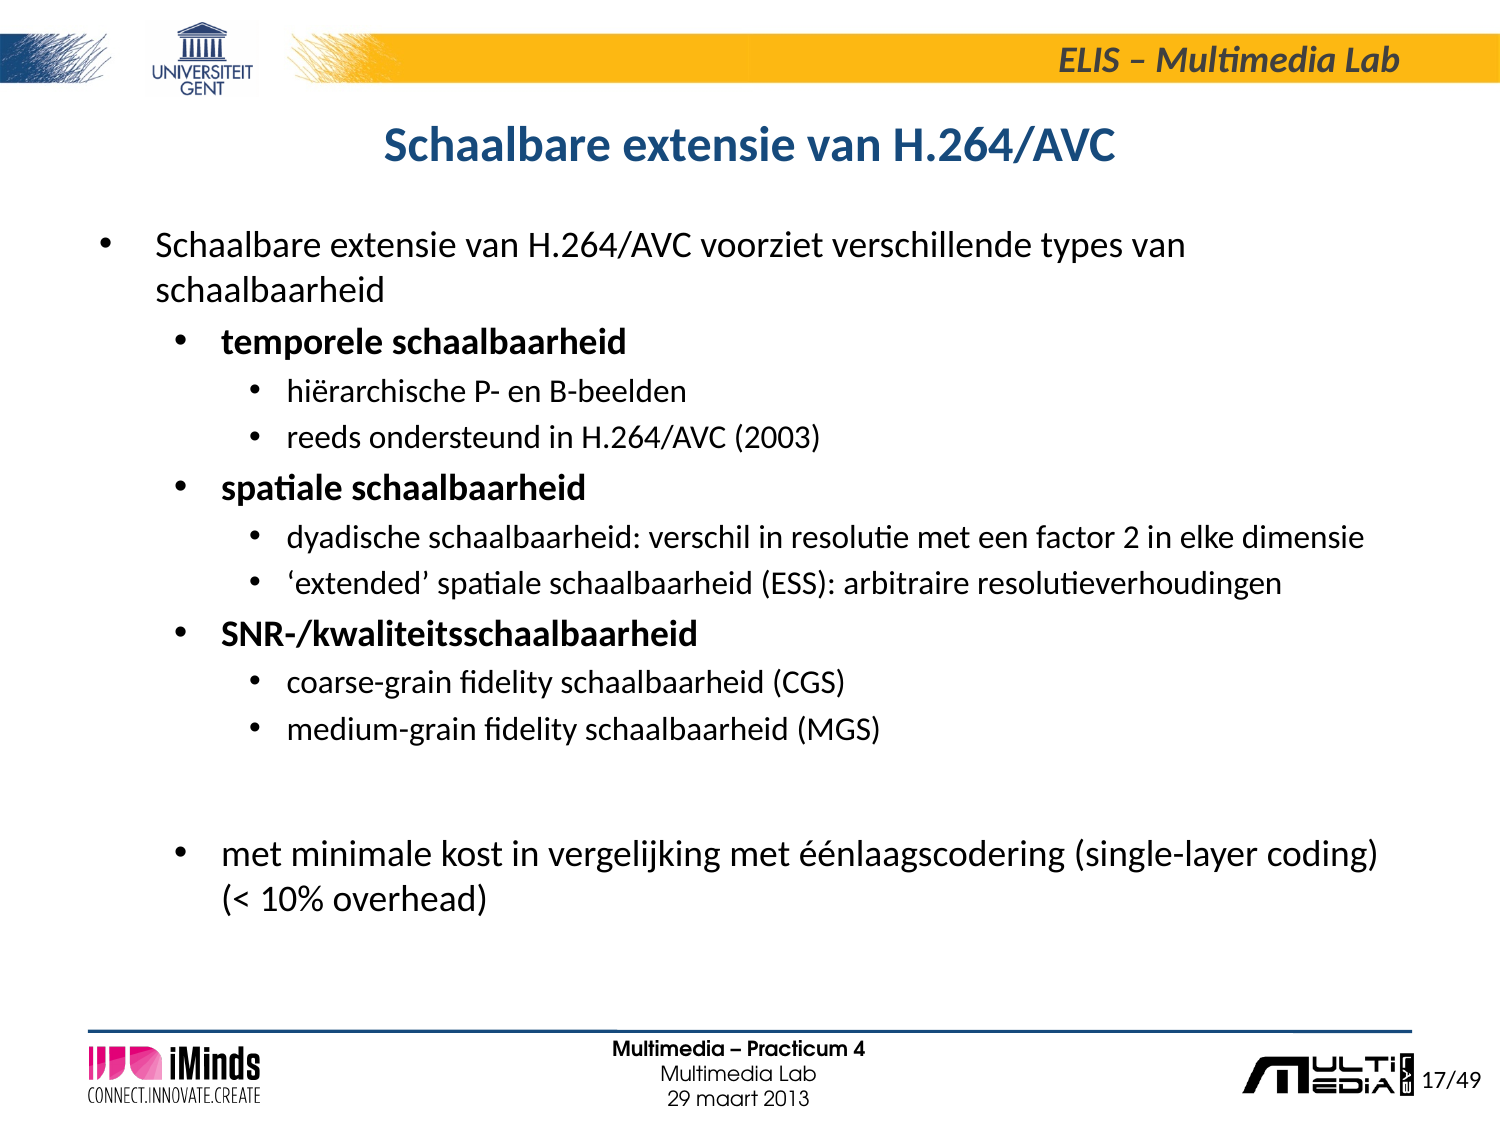

# Schaalbare extensie van H.264/AVC
Schaalbare extensie van H.264/AVC voorziet verschillende types van schaalbaarheid
temporele schaalbaarheid
hiërarchische P- en B-beelden
reeds ondersteund in H.264/AVC (2003)
spatiale schaalbaarheid
dyadische schaalbaarheid: verschil in resolutie met een factor 2 in elke dimensie
‘extended’ spatiale schaalbaarheid (ESS): arbitraire resolutieverhoudingen
SNR-/kwaliteitsschaalbaarheid
coarse-grain fidelity schaalbaarheid (CGS)
medium-grain fidelity schaalbaarheid (MGS)

met minimale kost in vergelijking met éénlaagscodering (single-layer coding) (< 10% overhead)